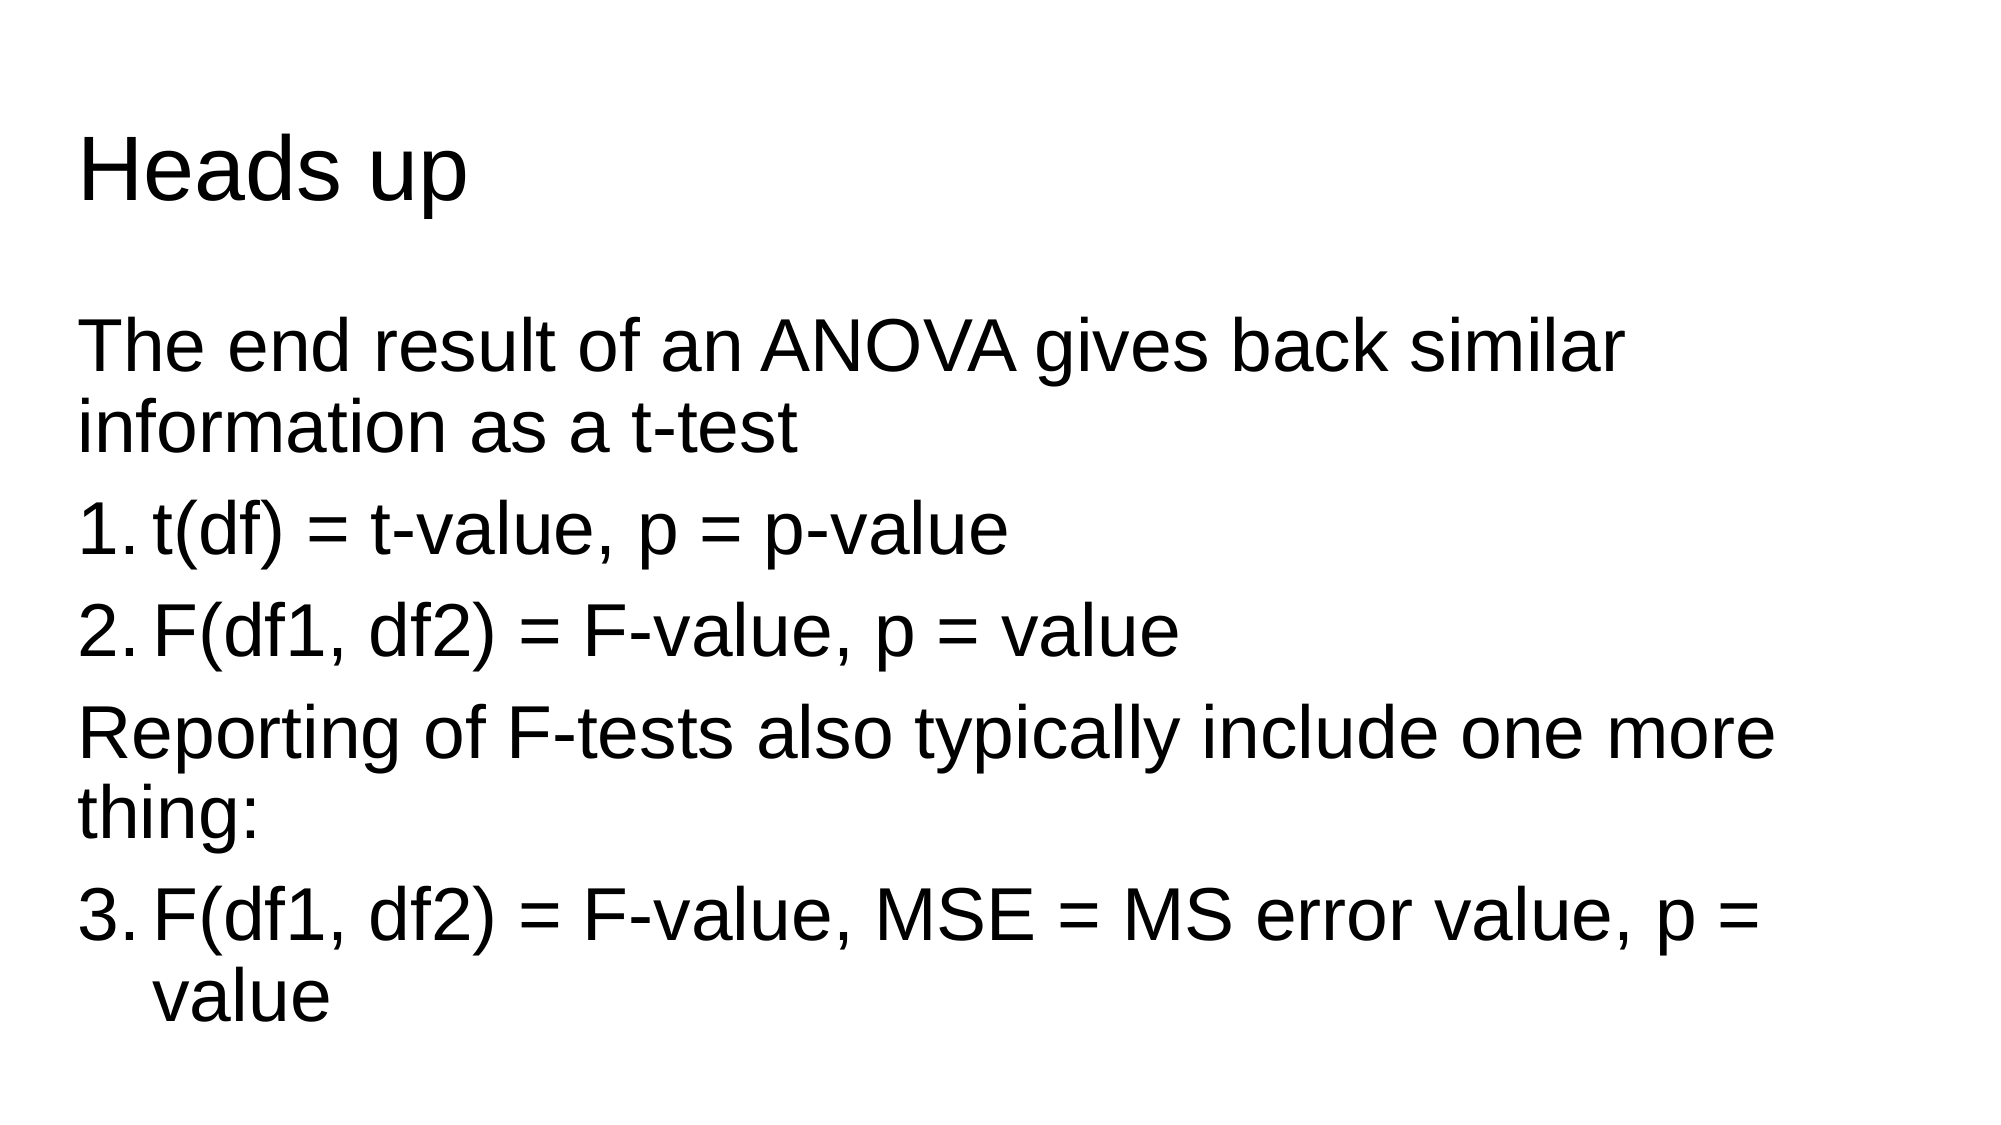

# Heads up
The end result of an ANOVA gives back similar information as a t-test
t(df) = t-value, p = p-value
F(df1, df2) = F-value, p = value
Reporting of F-tests also typically include one more thing:
F(df1, df2) = F-value, MSE = MS error value, p = value